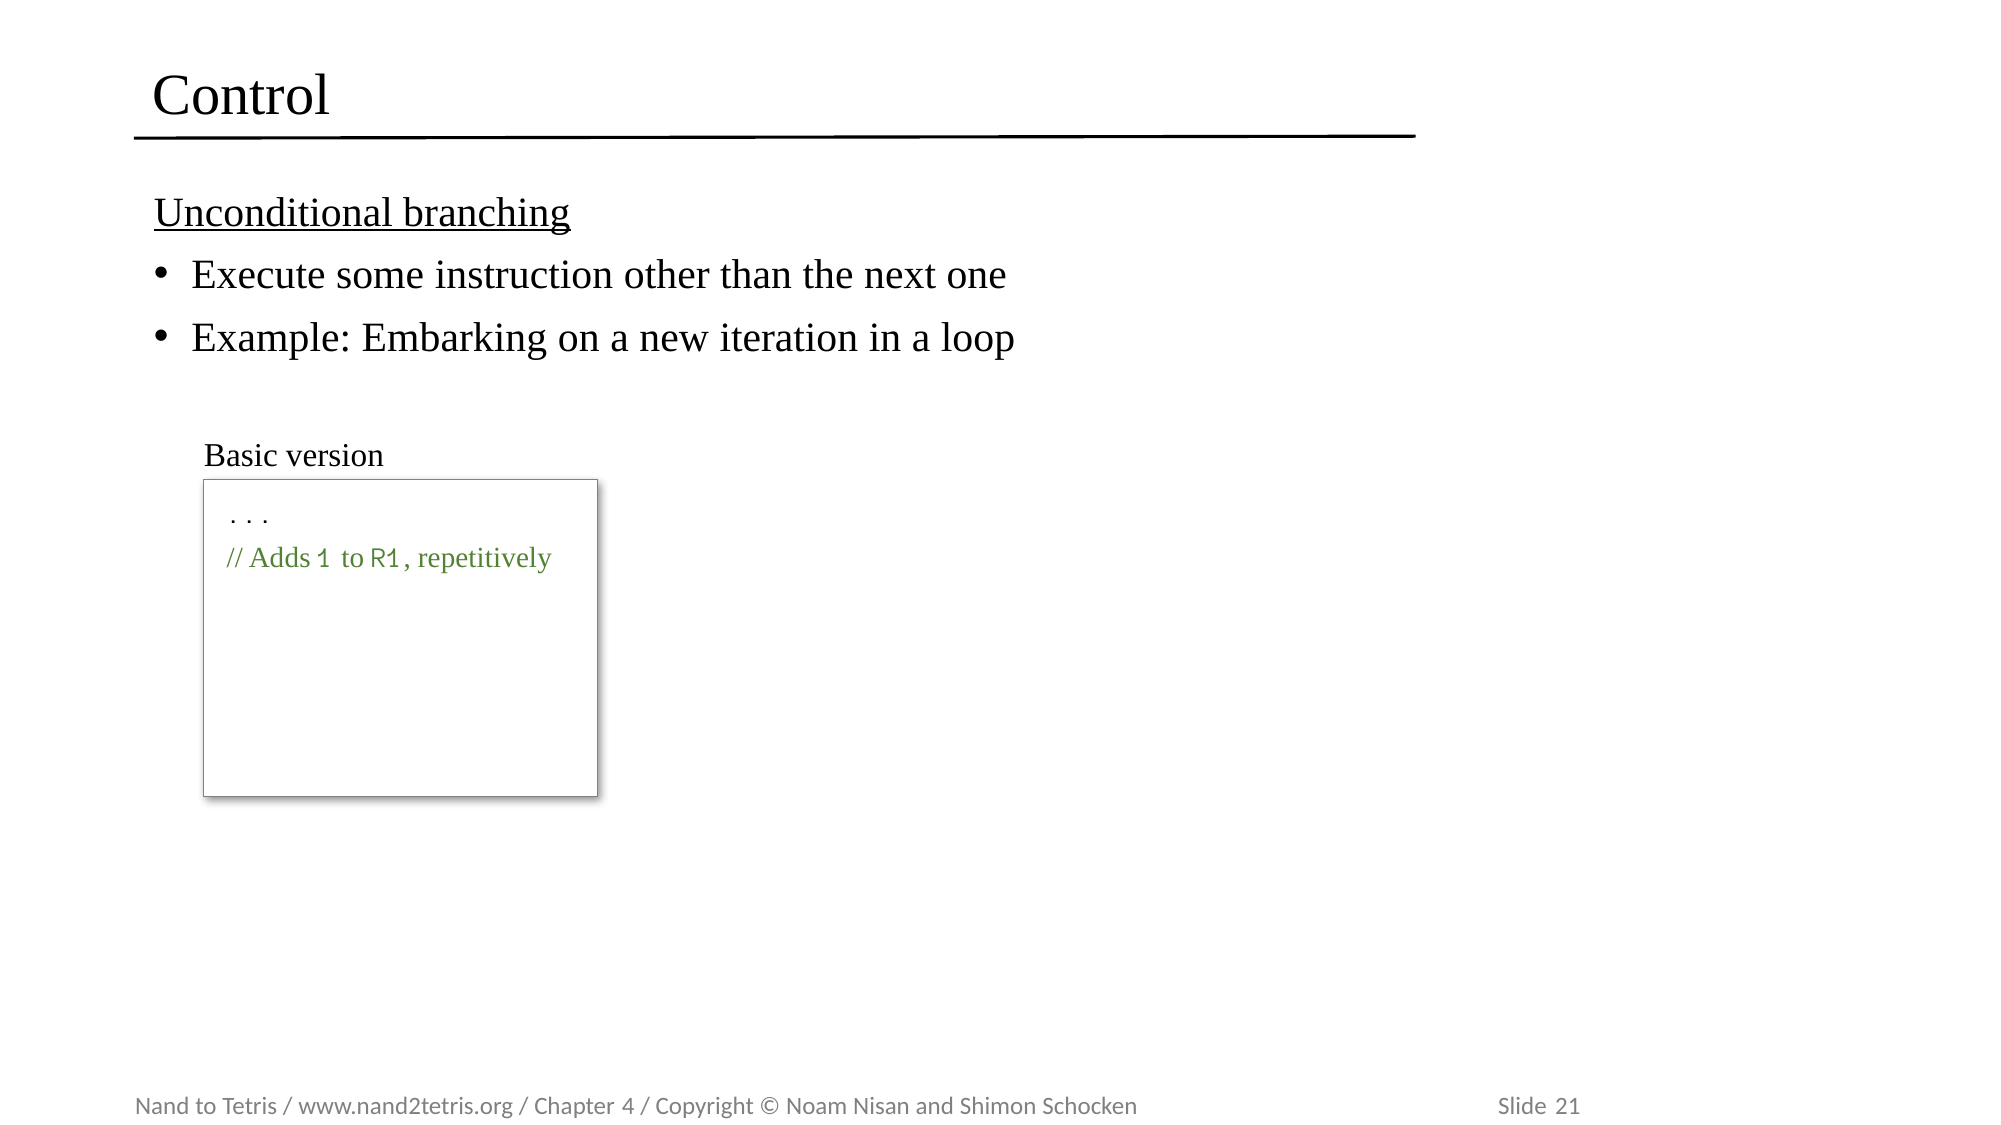

# Control
Unconditional branching
Execute some instruction other than the next one
Example: Embarking on a new iteration in a loop
Basic version
...
// Adds 1 to R1, repetitively